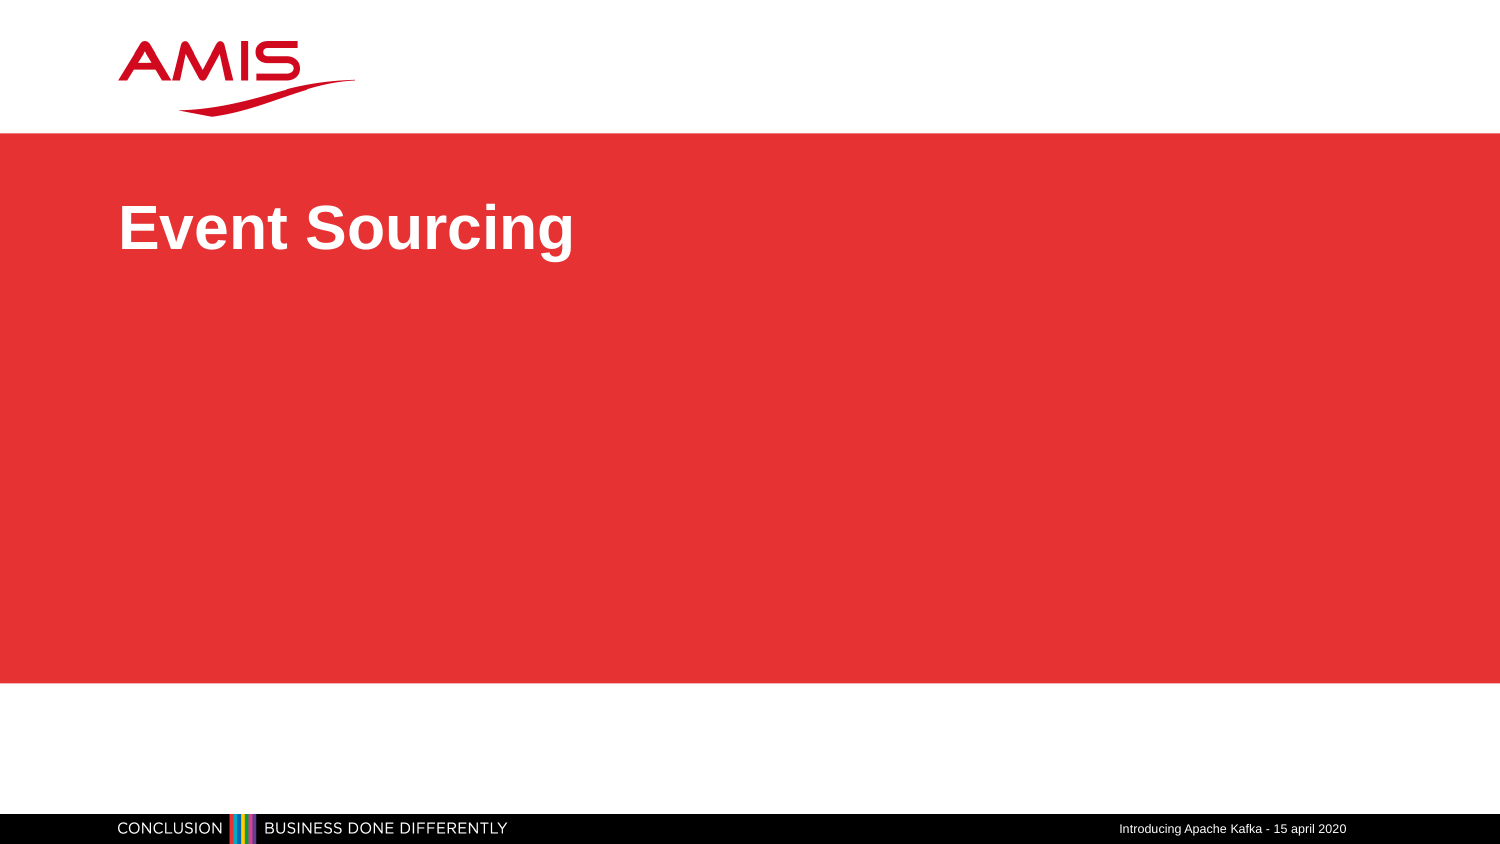

# Event Sourcing
Introducing Apache Kafka - 15 april 2020